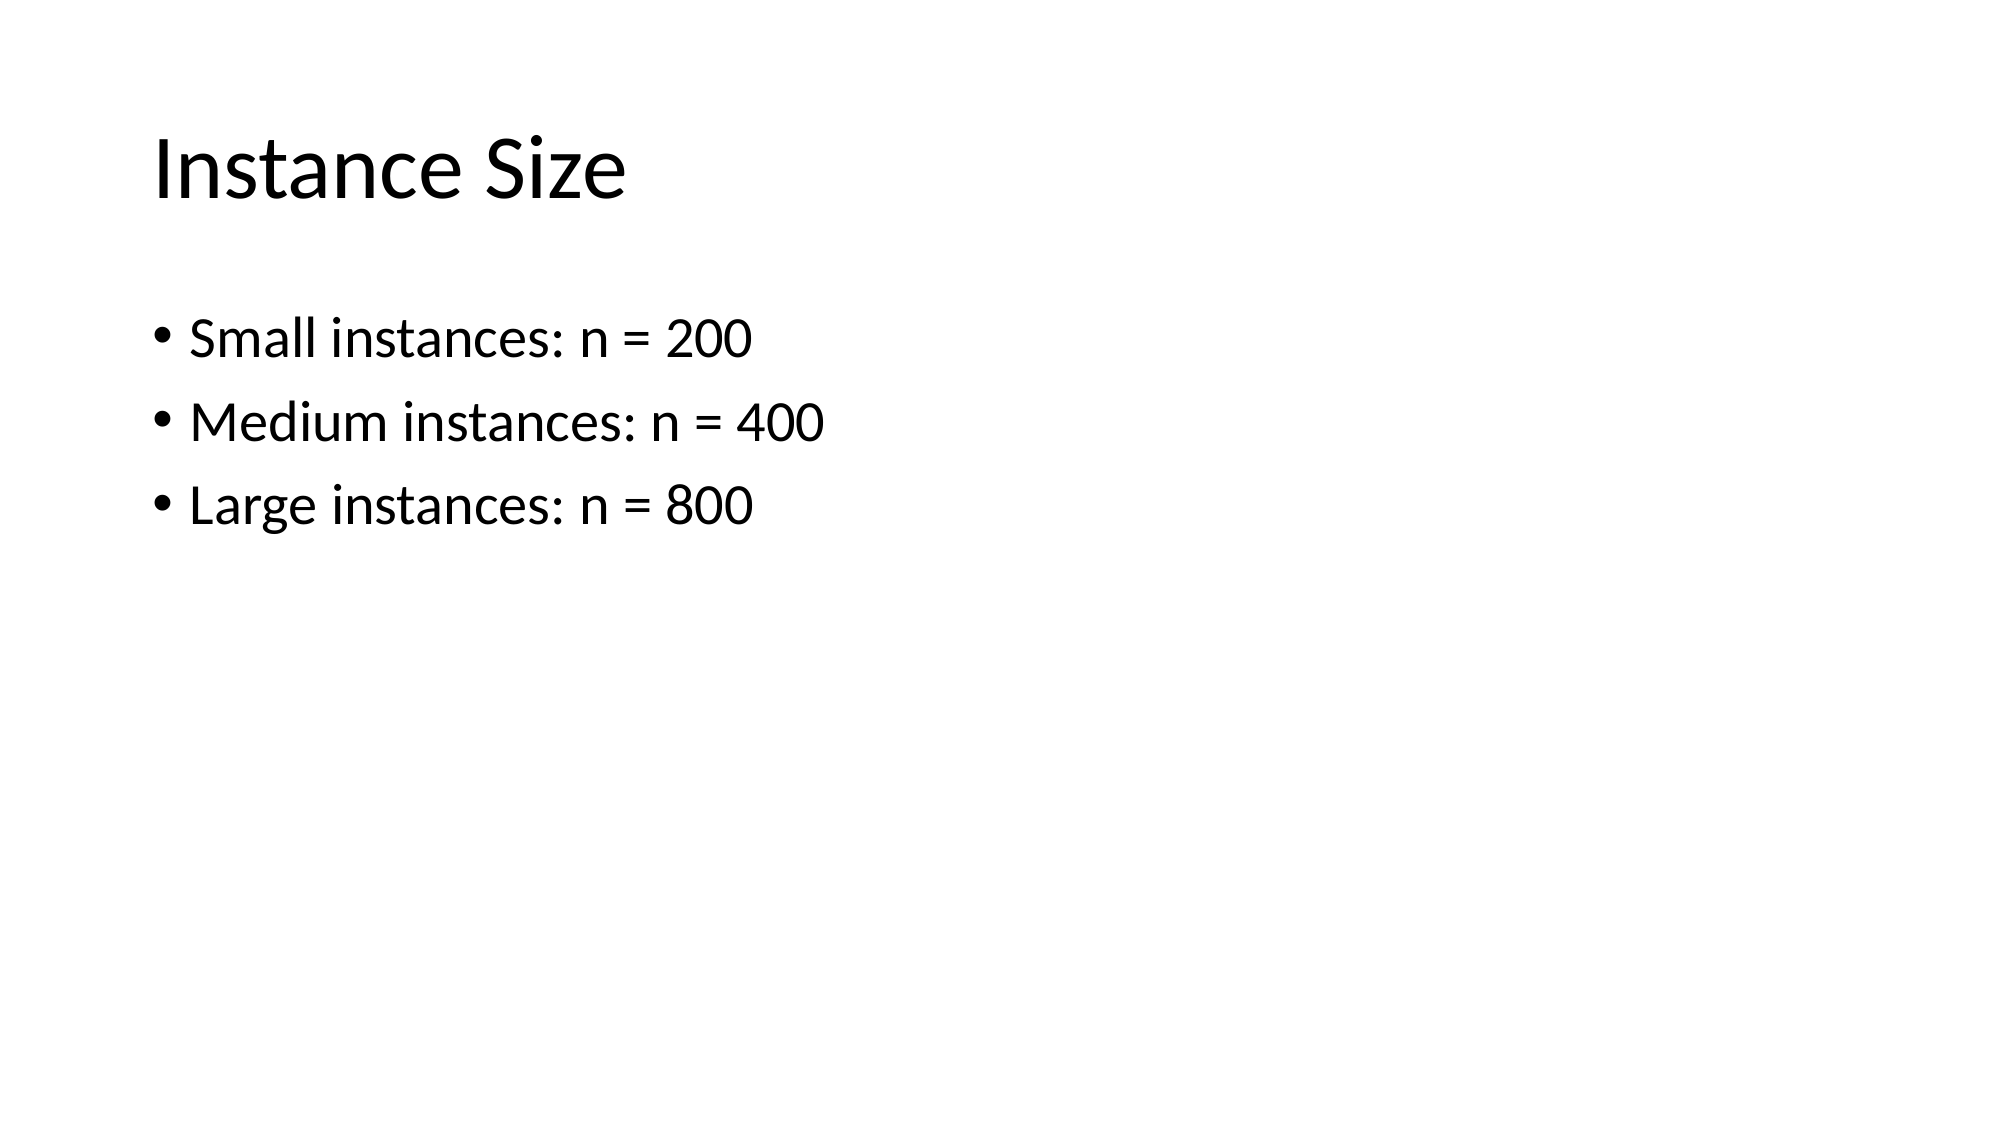

# Instance Size
Small instances: n = 200
Medium instances: n = 400
Large instances: n = 800